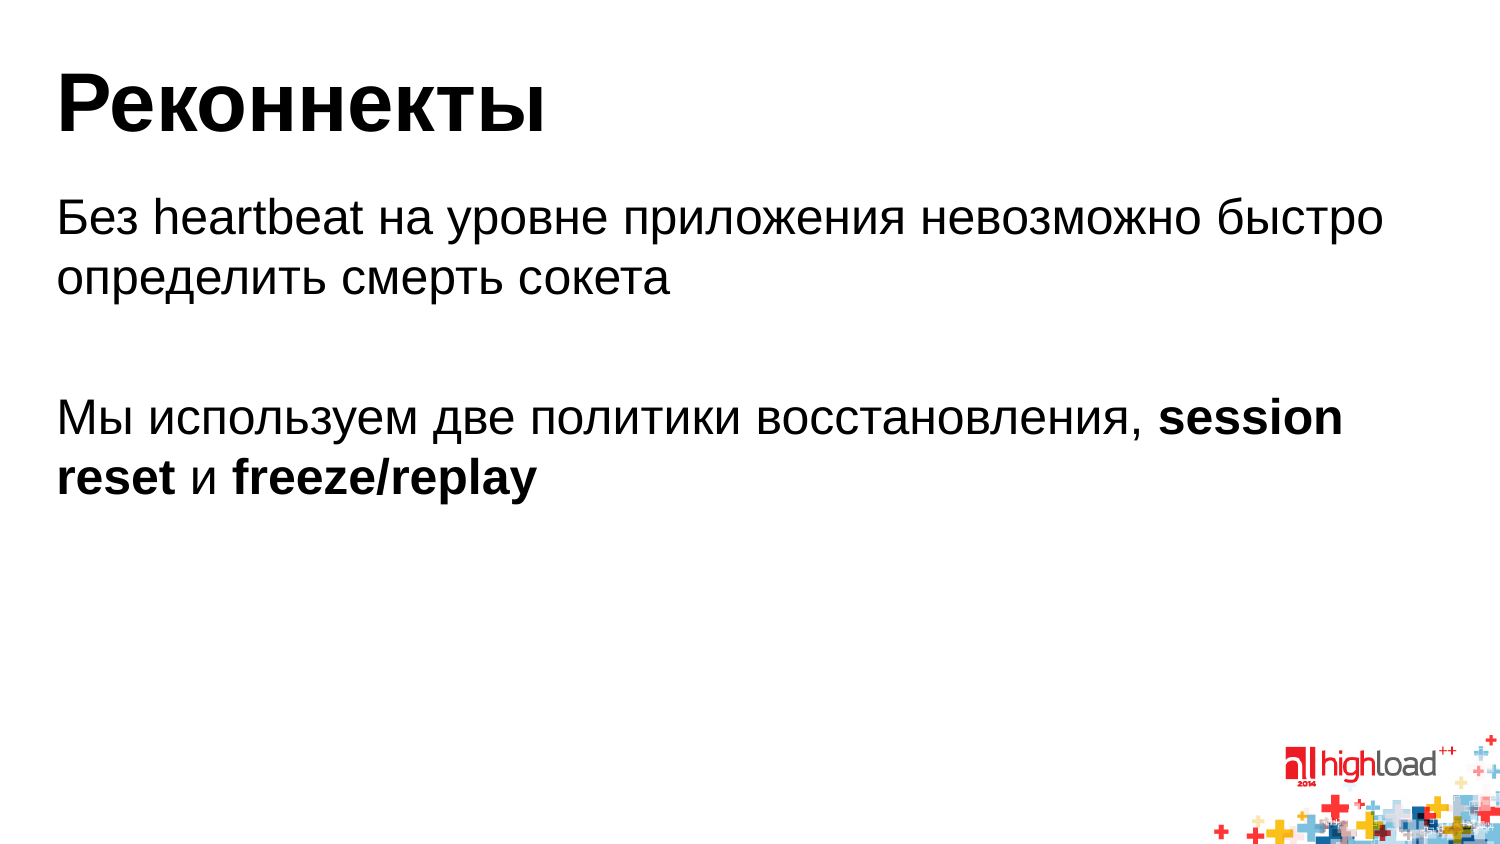

# Реконнекты
Без heartbeat на уровне приложения невозможно быстро определить смерть сокета

Мы используем две политики восстановления, session reset и freeze/replay